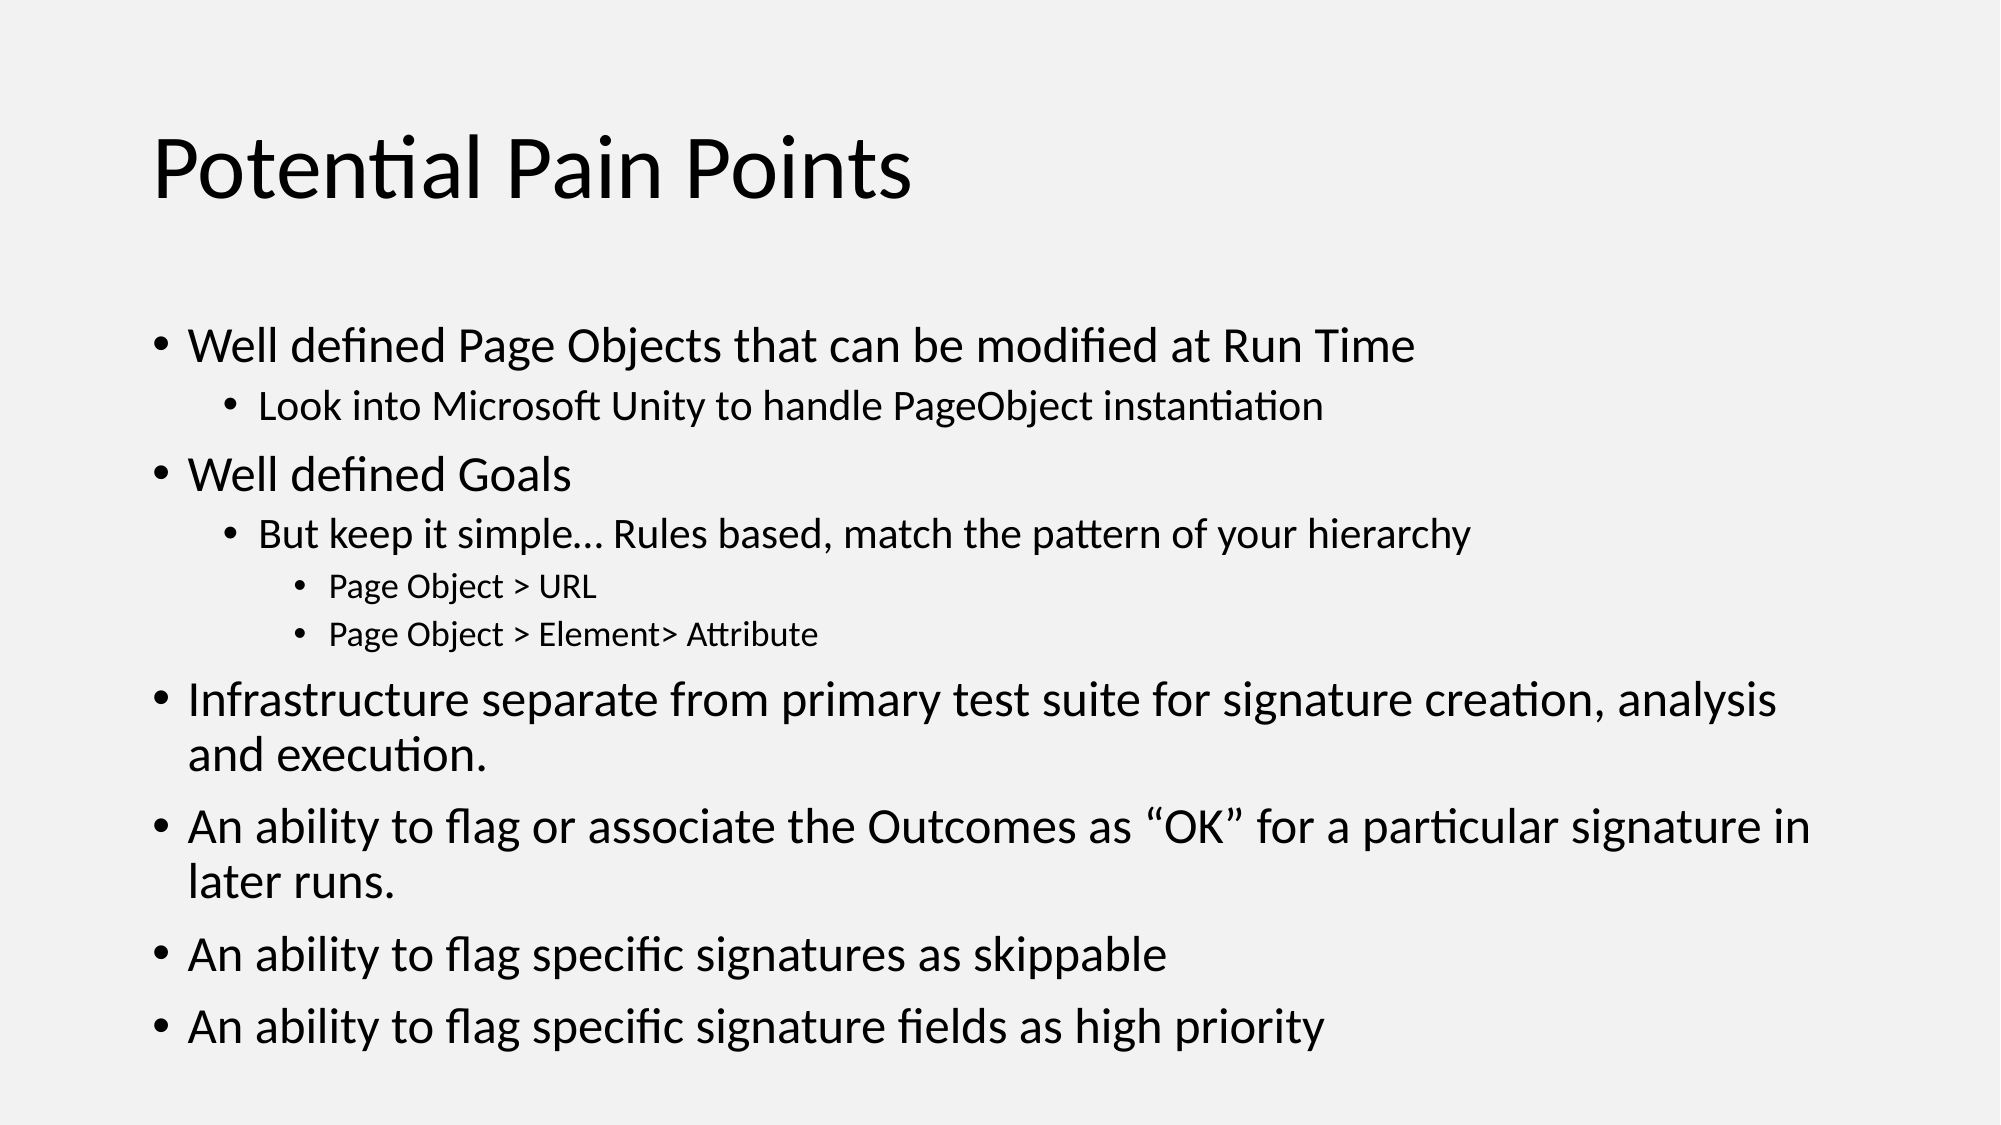

# Potential Pain Points
Well defined Page Objects that can be modified at Run Time
Look into Microsoft Unity to handle PageObject instantiation
Well defined Goals
But keep it simple… Rules based, match the pattern of your hierarchy
Page Object > URL
Page Object > Element> Attribute
Infrastructure separate from primary test suite for signature creation, analysis and execution.
An ability to flag or associate the Outcomes as “OK” for a particular signature in later runs.
An ability to flag specific signatures as skippable
An ability to flag specific signature fields as high priority